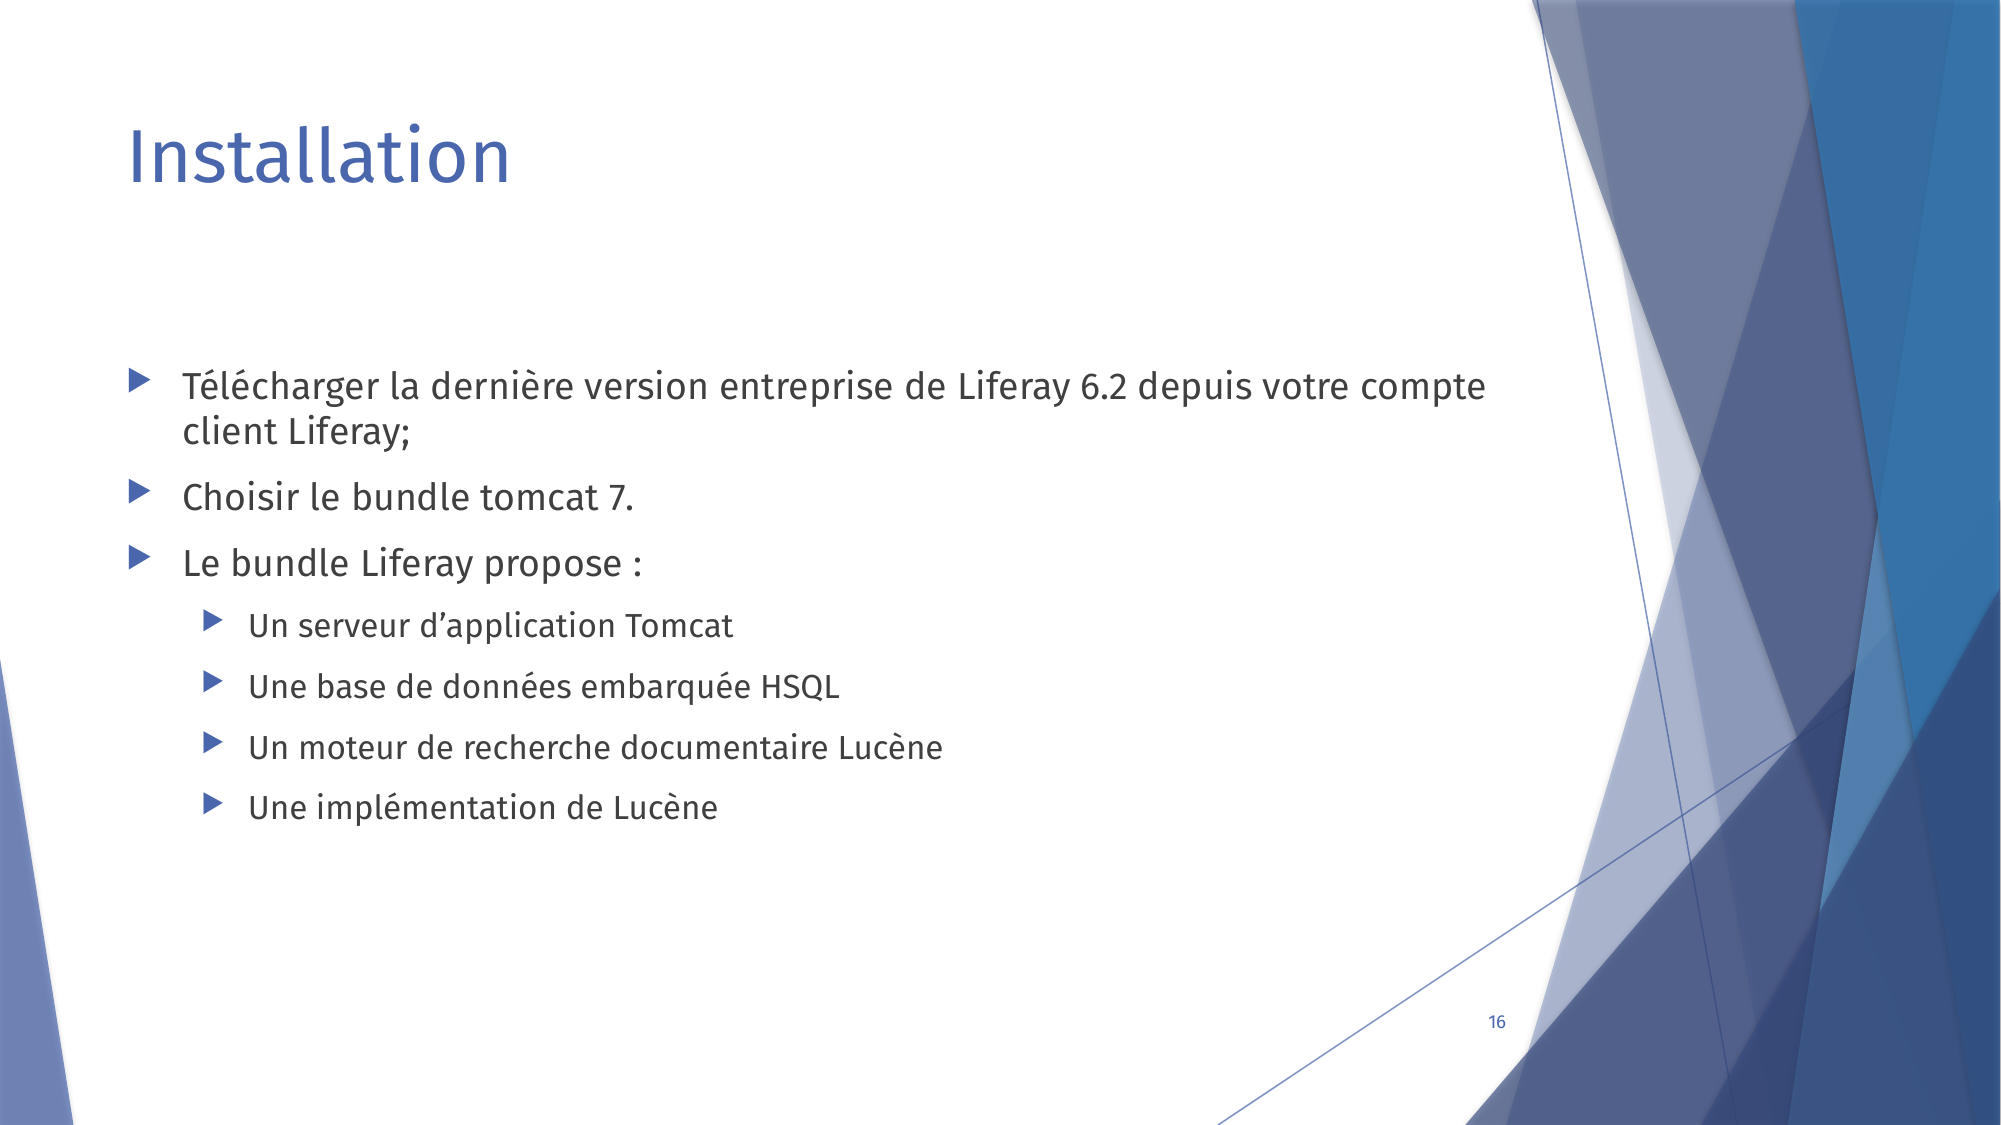

# Installation
Télécharger la dernière version entreprise de Liferay 6.2 depuis votre compte client Liferay;
Choisir le bundle tomcat 7.
Le bundle Liferay propose :
Un serveur d’application Tomcat
Une base de données embarquée HSQL
Un moteur de recherche documentaire Lucène
Une implémentation de Lucène

16